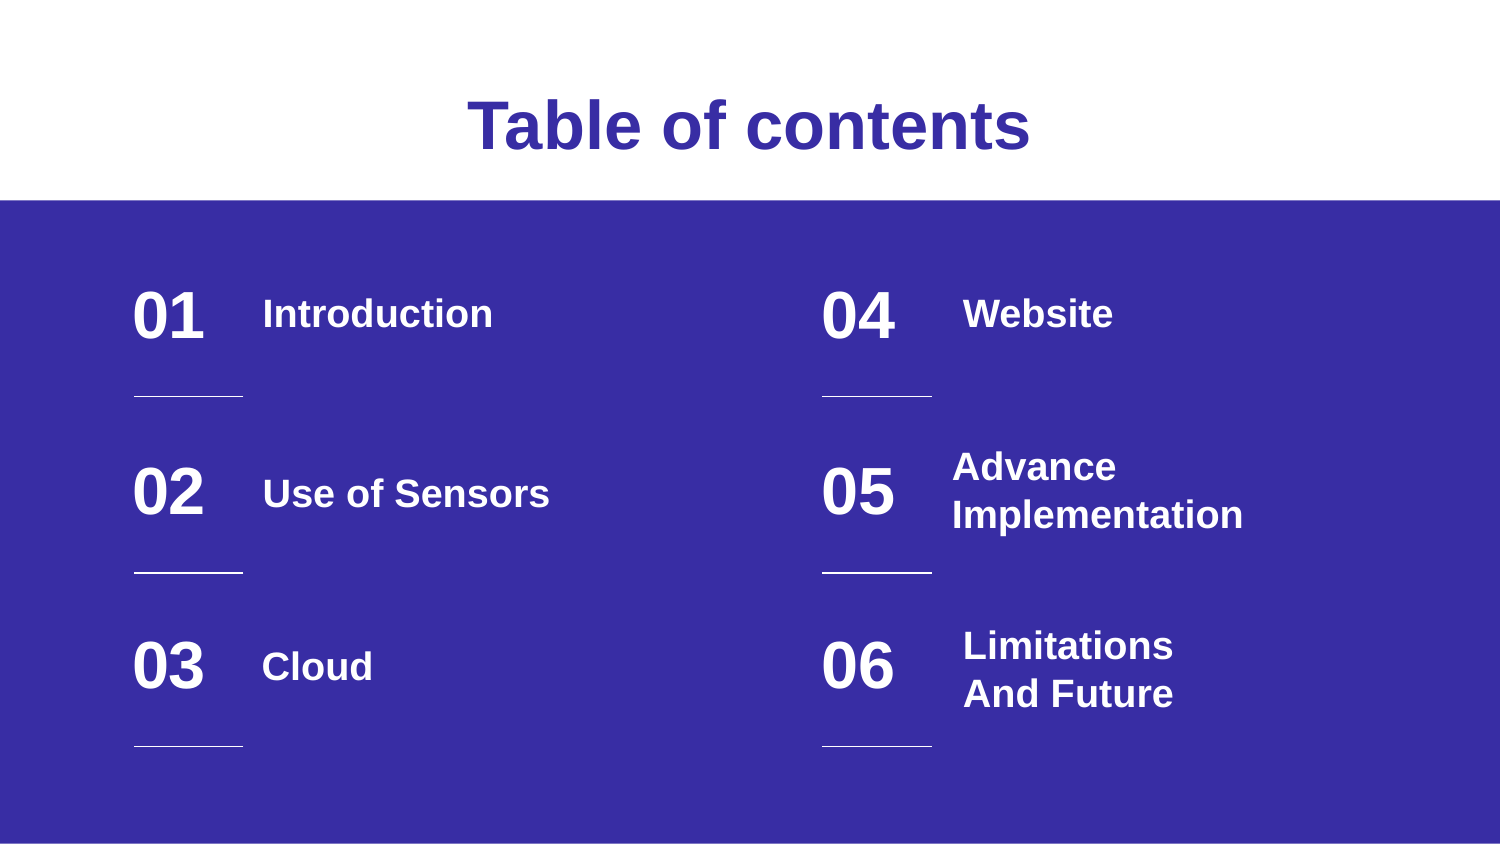

# Table of contents
01
Introduction
04
Website
02
05
Advance Implementation
Use of Sensors
03
06
Cloud
Limitations
And Future